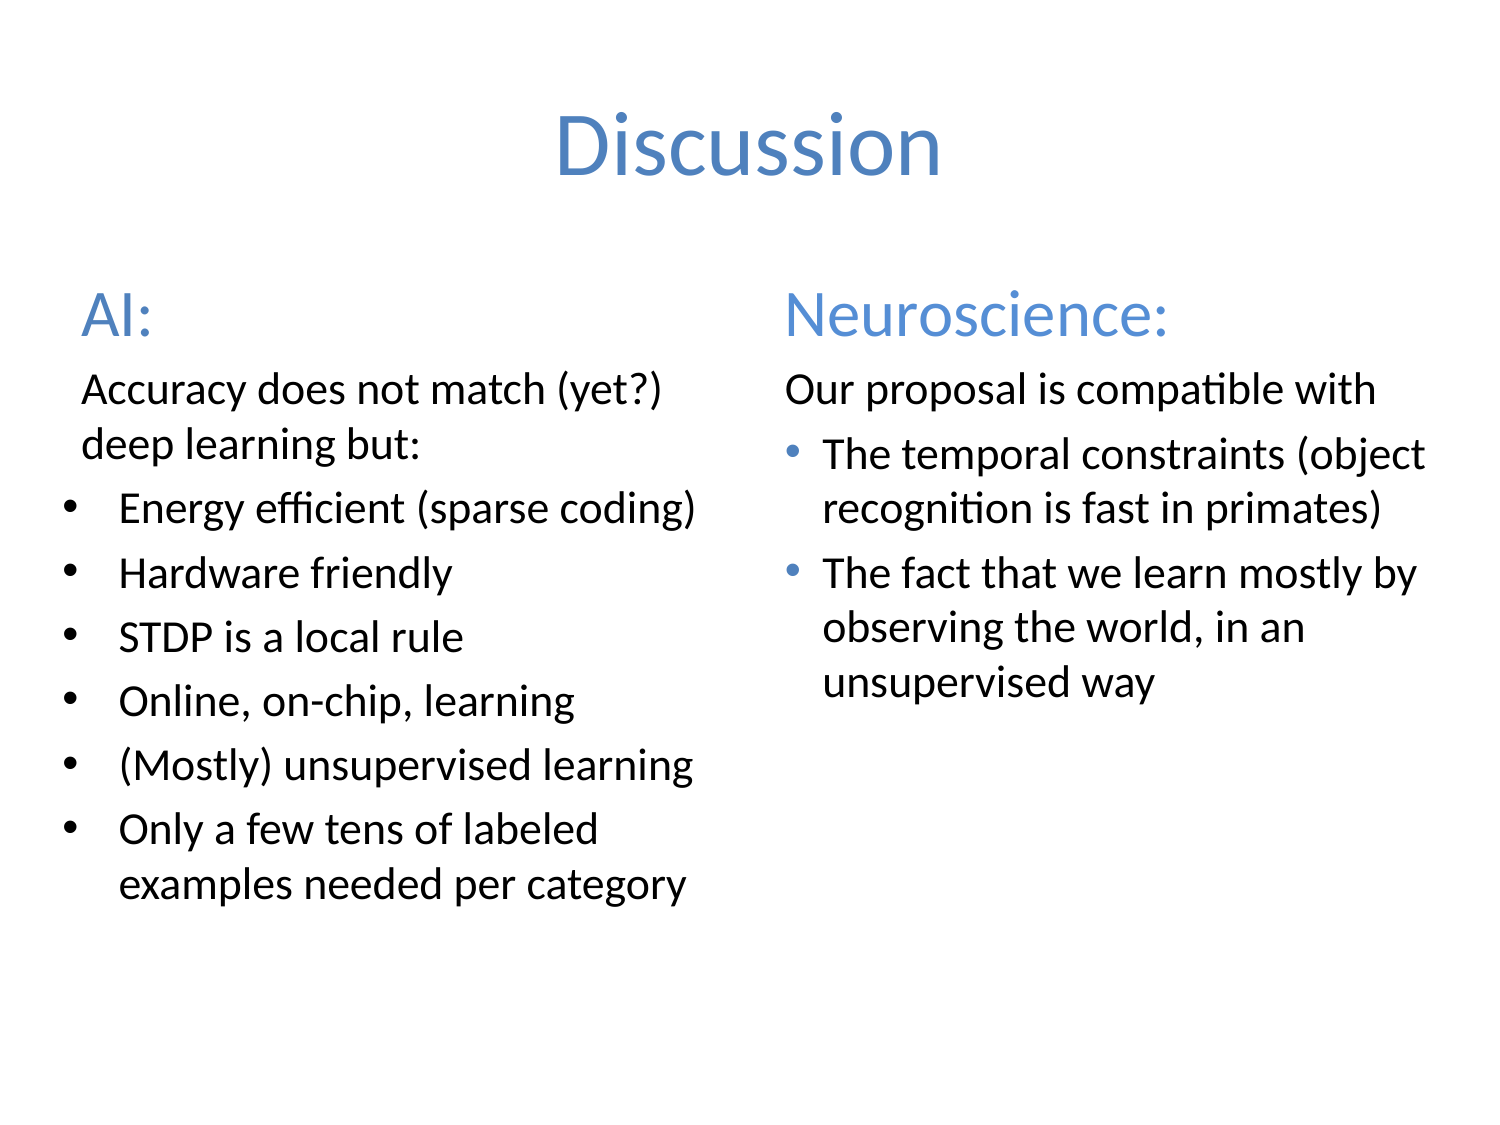

# Discussion
AI:
Accuracy does not match (yet?) deep learning but:
Energy efficient (sparse coding)
Hardware friendly
STDP is a local rule
Online, on-chip, learning
(Mostly) unsupervised learning
Only a few tens of labeled examples needed per category
Neuroscience:
Our proposal is compatible with
The temporal constraints (object recognition is fast in primates)
The fact that we learn mostly by observing the world, in an unsupervised way